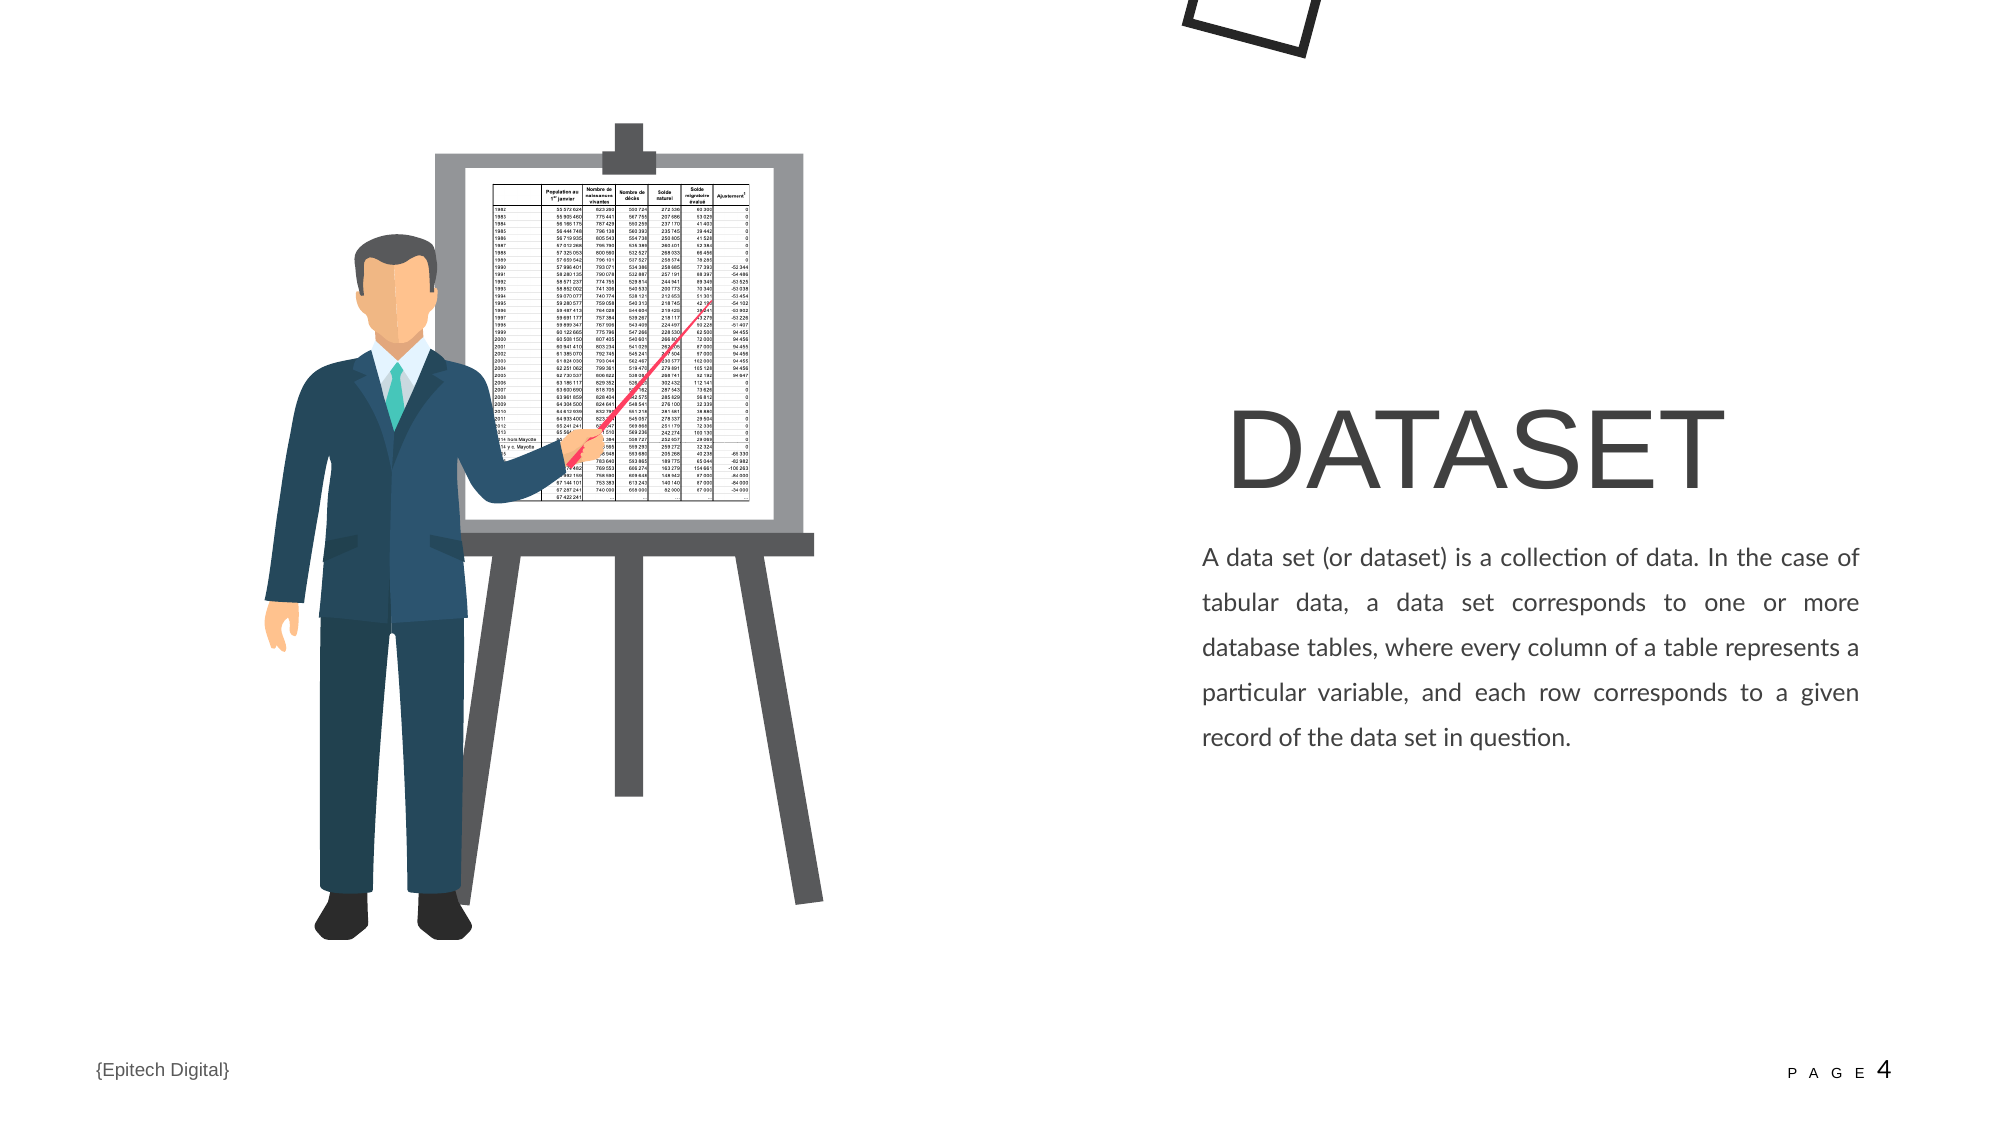

DATASET

A data set (or dataset) is a collection of data. In the case of tabular data, a data set corresponds to one or more database tables, where every column of a table represents a particular variable, and each row corresponds to a given record of the data set in question.